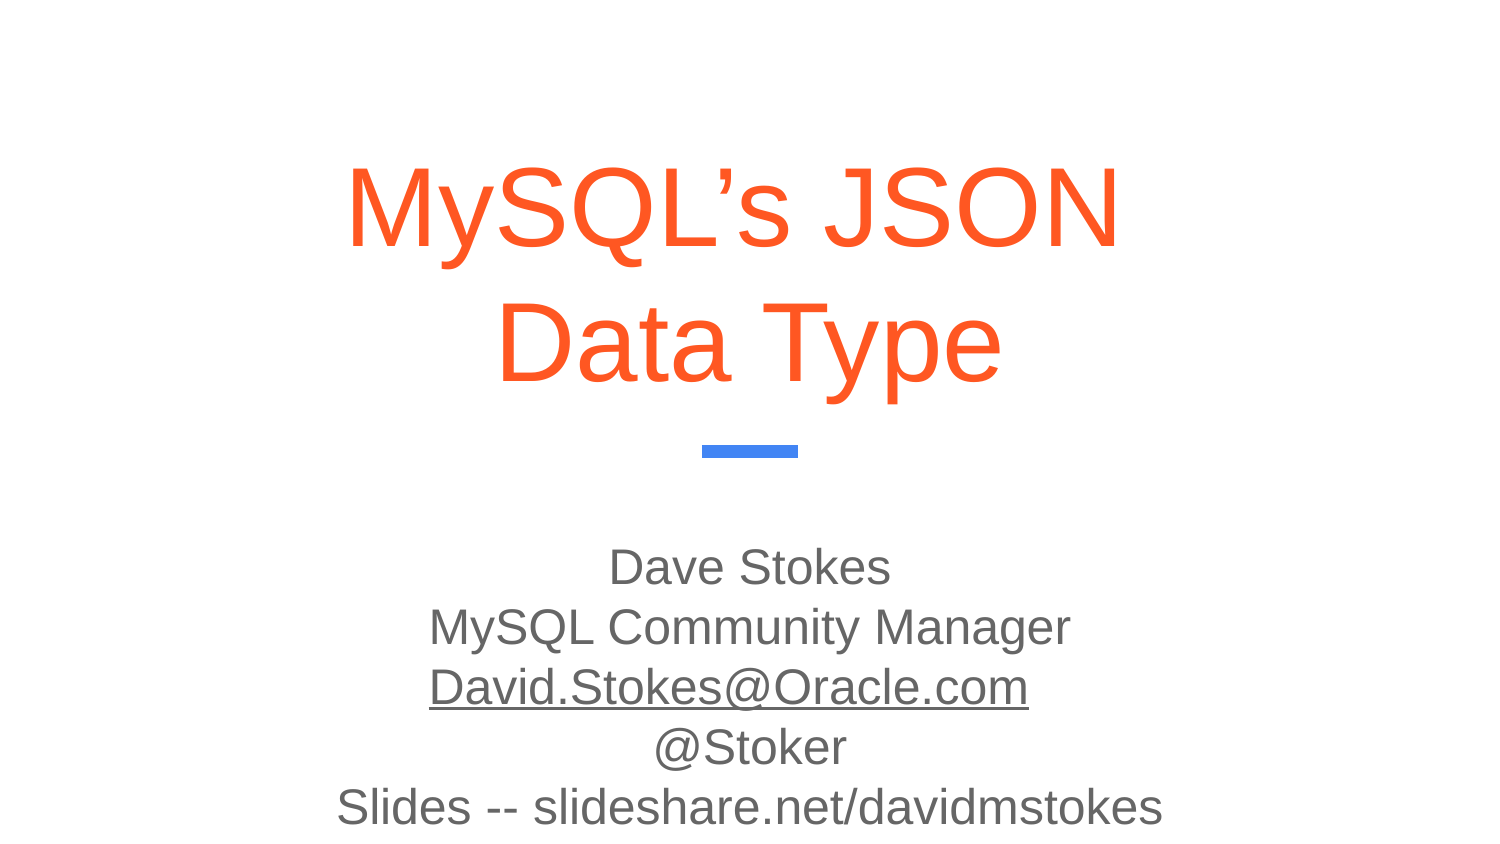

# MySQL’s JSON
Data Type
Dave Stokes
MySQL Community Manager
David.Stokes@Oracle.com
@Stoker
Slides -- slideshare.net/davidmstokes